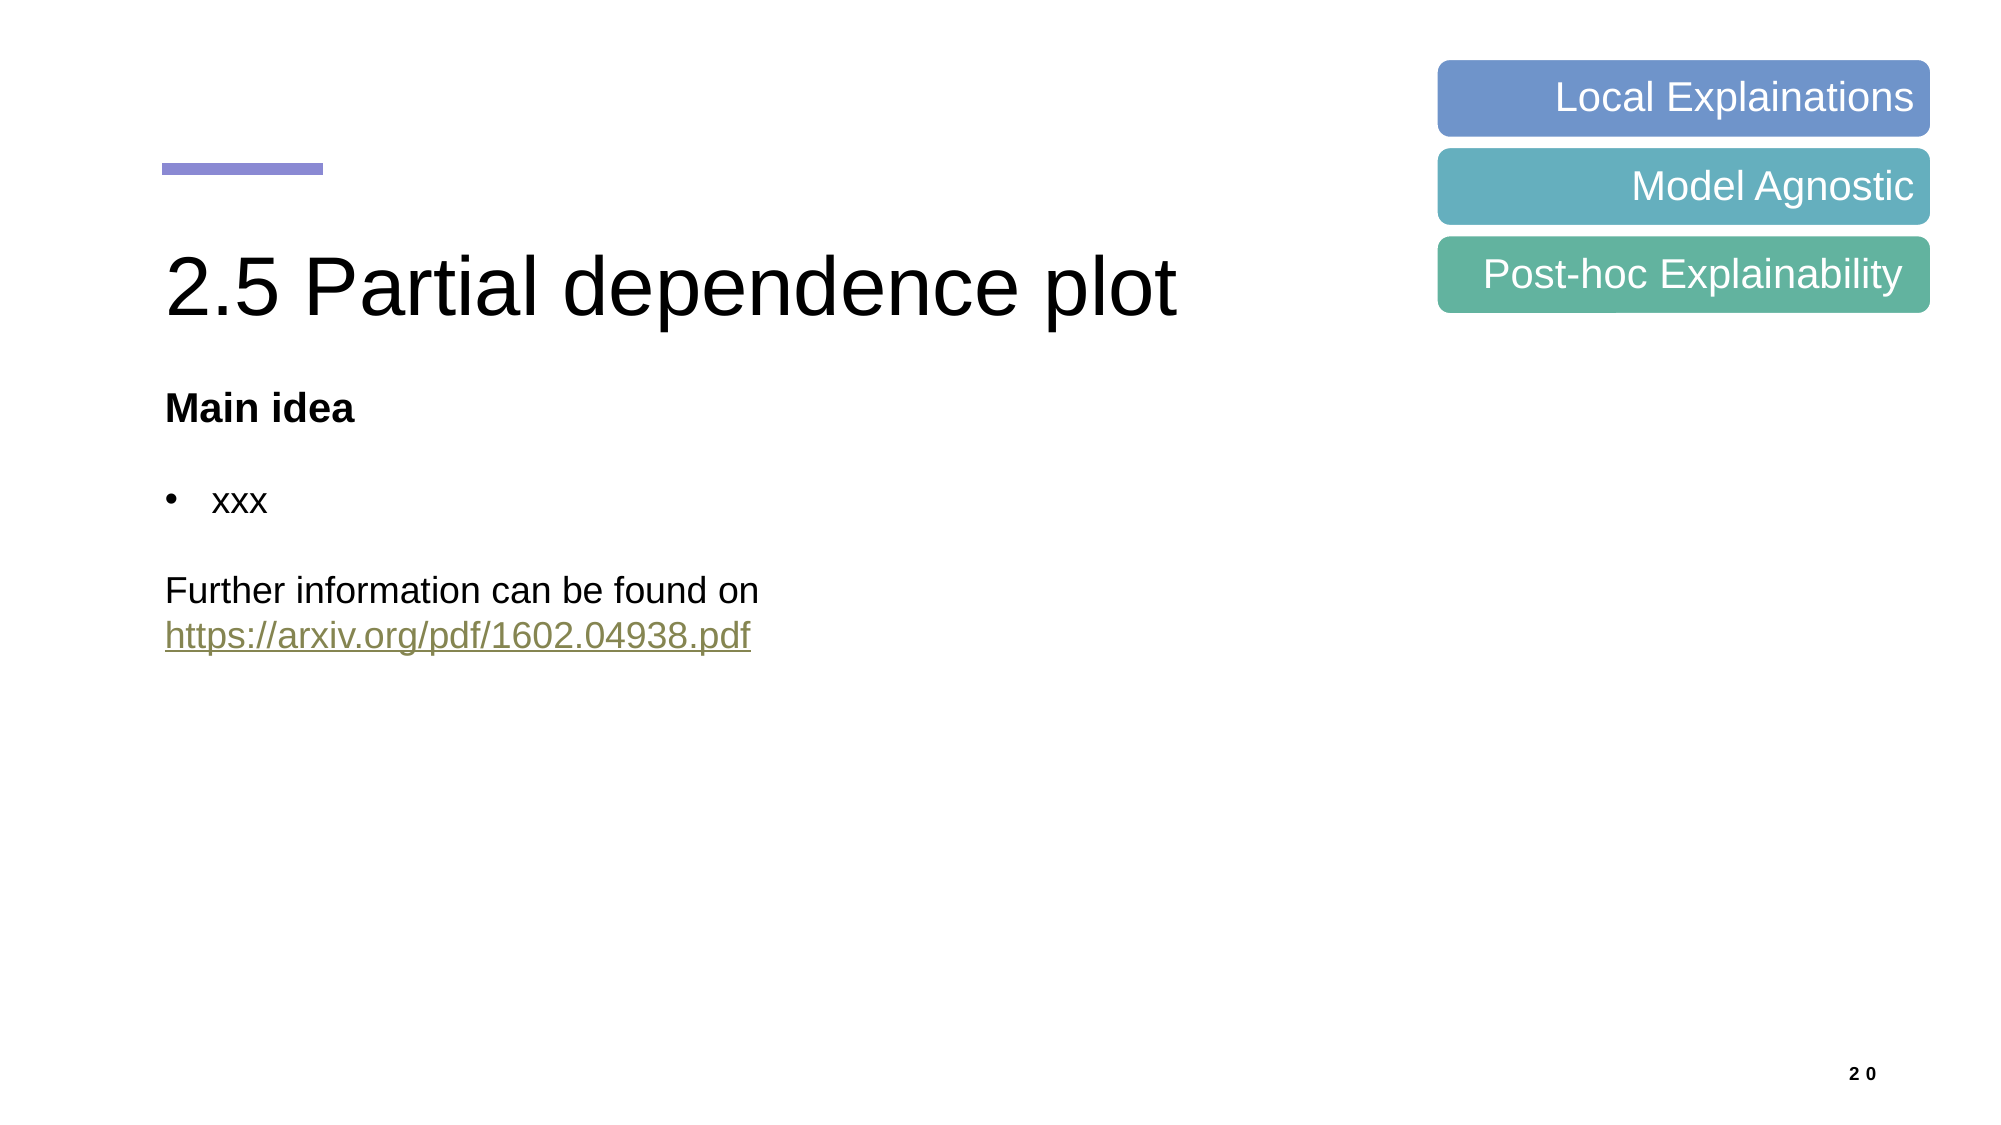

Local Explainations
Model Agnostic
Post-hoc Explainability
# 2.5 Partial dependence plot
Main idea

xxx
Further information can be found on https://arxiv.org/pdf/1602.04938.pdf

20